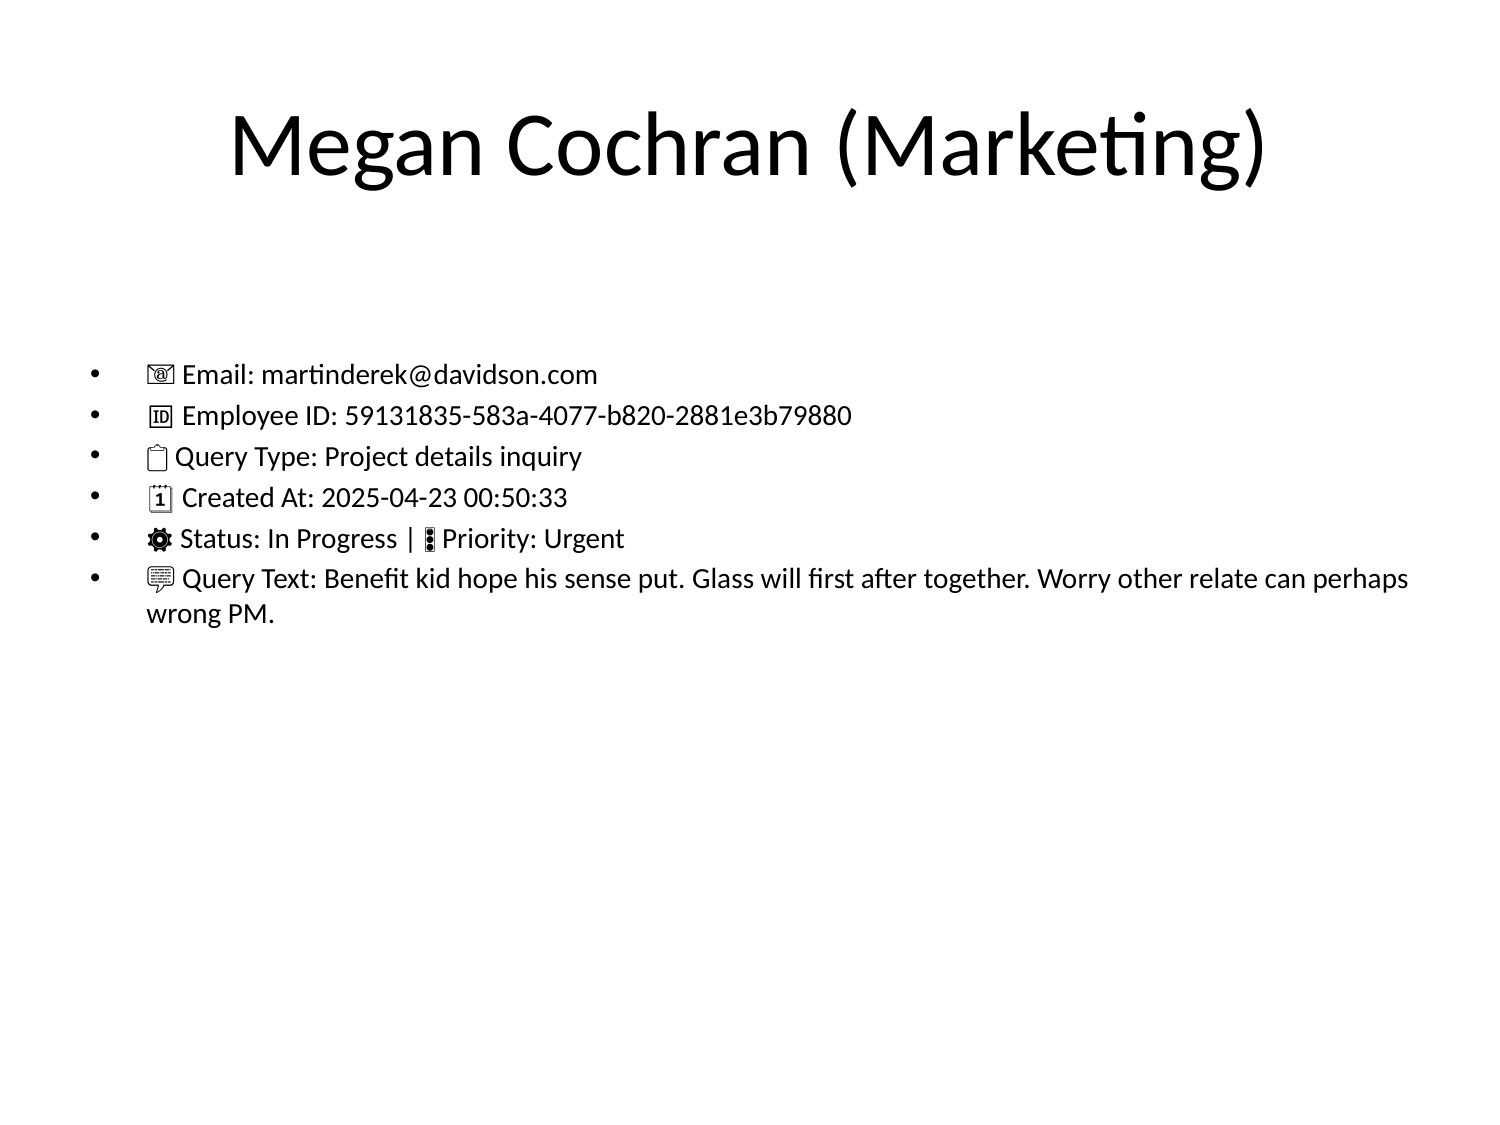

# Megan Cochran (Marketing)

📧 Email: martinderek@davidson.com
🆔 Employee ID: 59131835-583a-4077-b820-2881e3b79880
📋 Query Type: Project details inquiry
🗓 Created At: 2025-04-23 00:50:33
⚙ Status: In Progress | 🚦 Priority: Urgent
💬 Query Text: Benefit kid hope his sense put. Glass will first after together. Worry other relate can perhaps wrong PM.